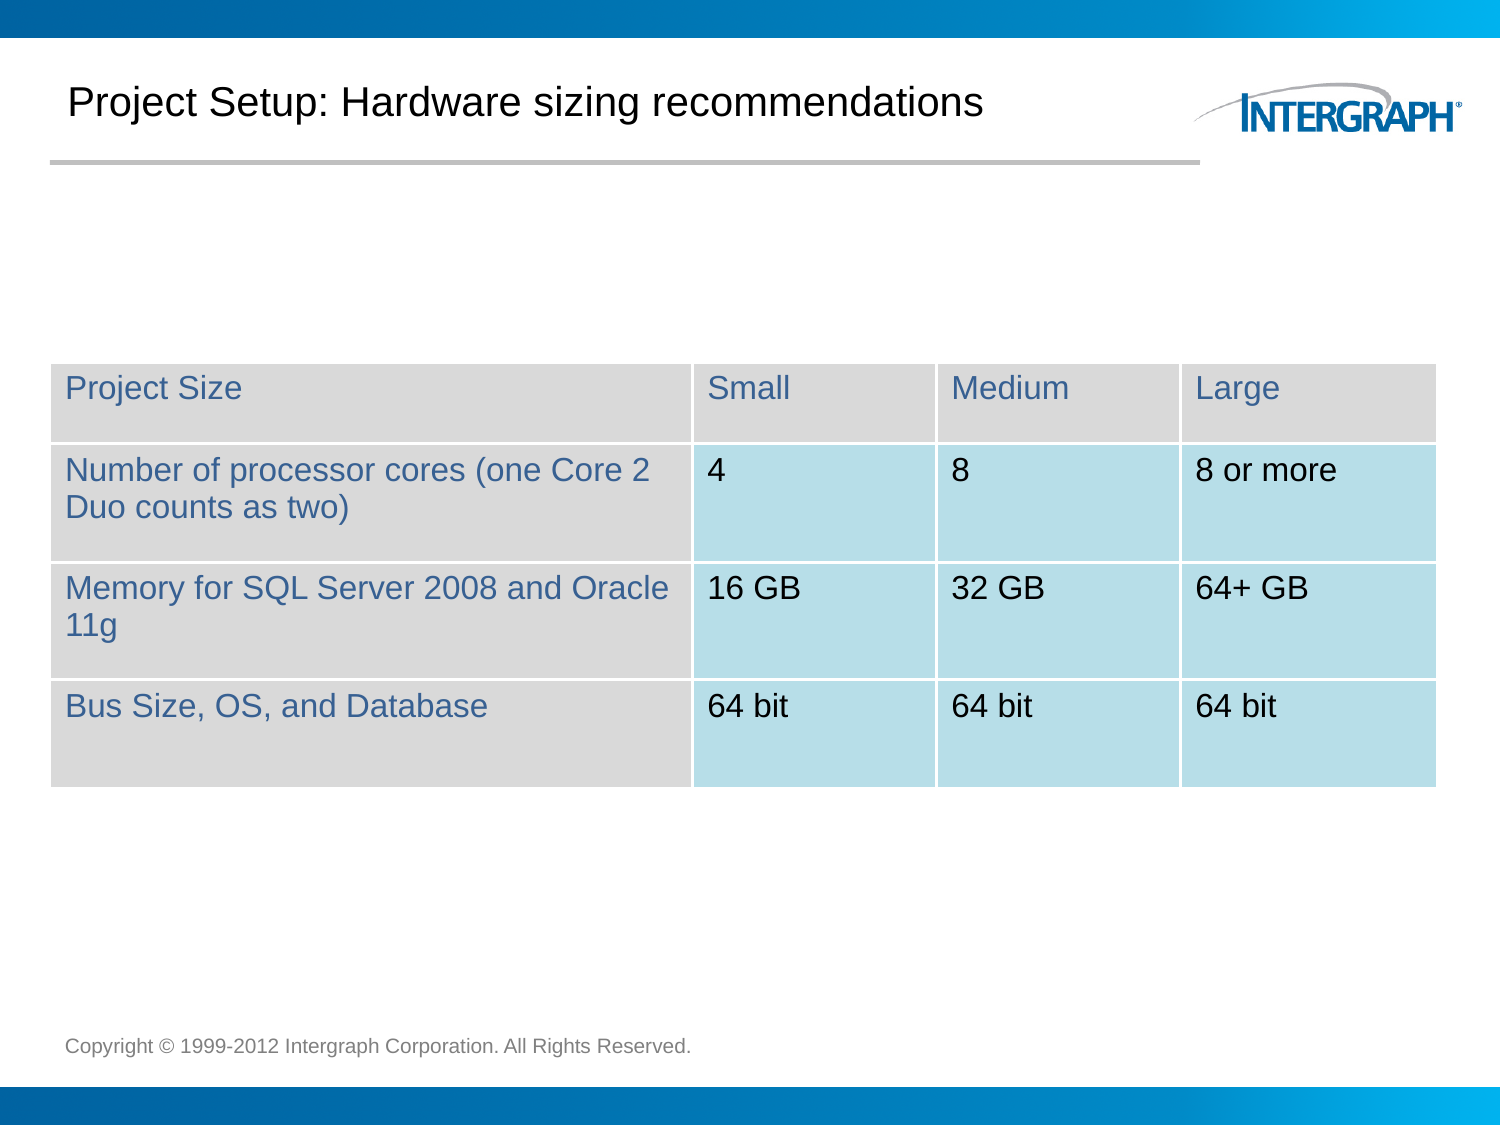

# Project Setup: Hardware sizing recommendations
| Project Size | Small | Medium | Large |
| --- | --- | --- | --- |
| Number of processor cores (one Core 2 Duo counts as two) | 4 | 8 | 8 or more |
| Memory for SQL Server 2008 and Oracle 11g | 16 GB | 32 GB | 64+ GB |
| Bus Size, OS, and Database | 64 bit | 64 bit | 64 bit |